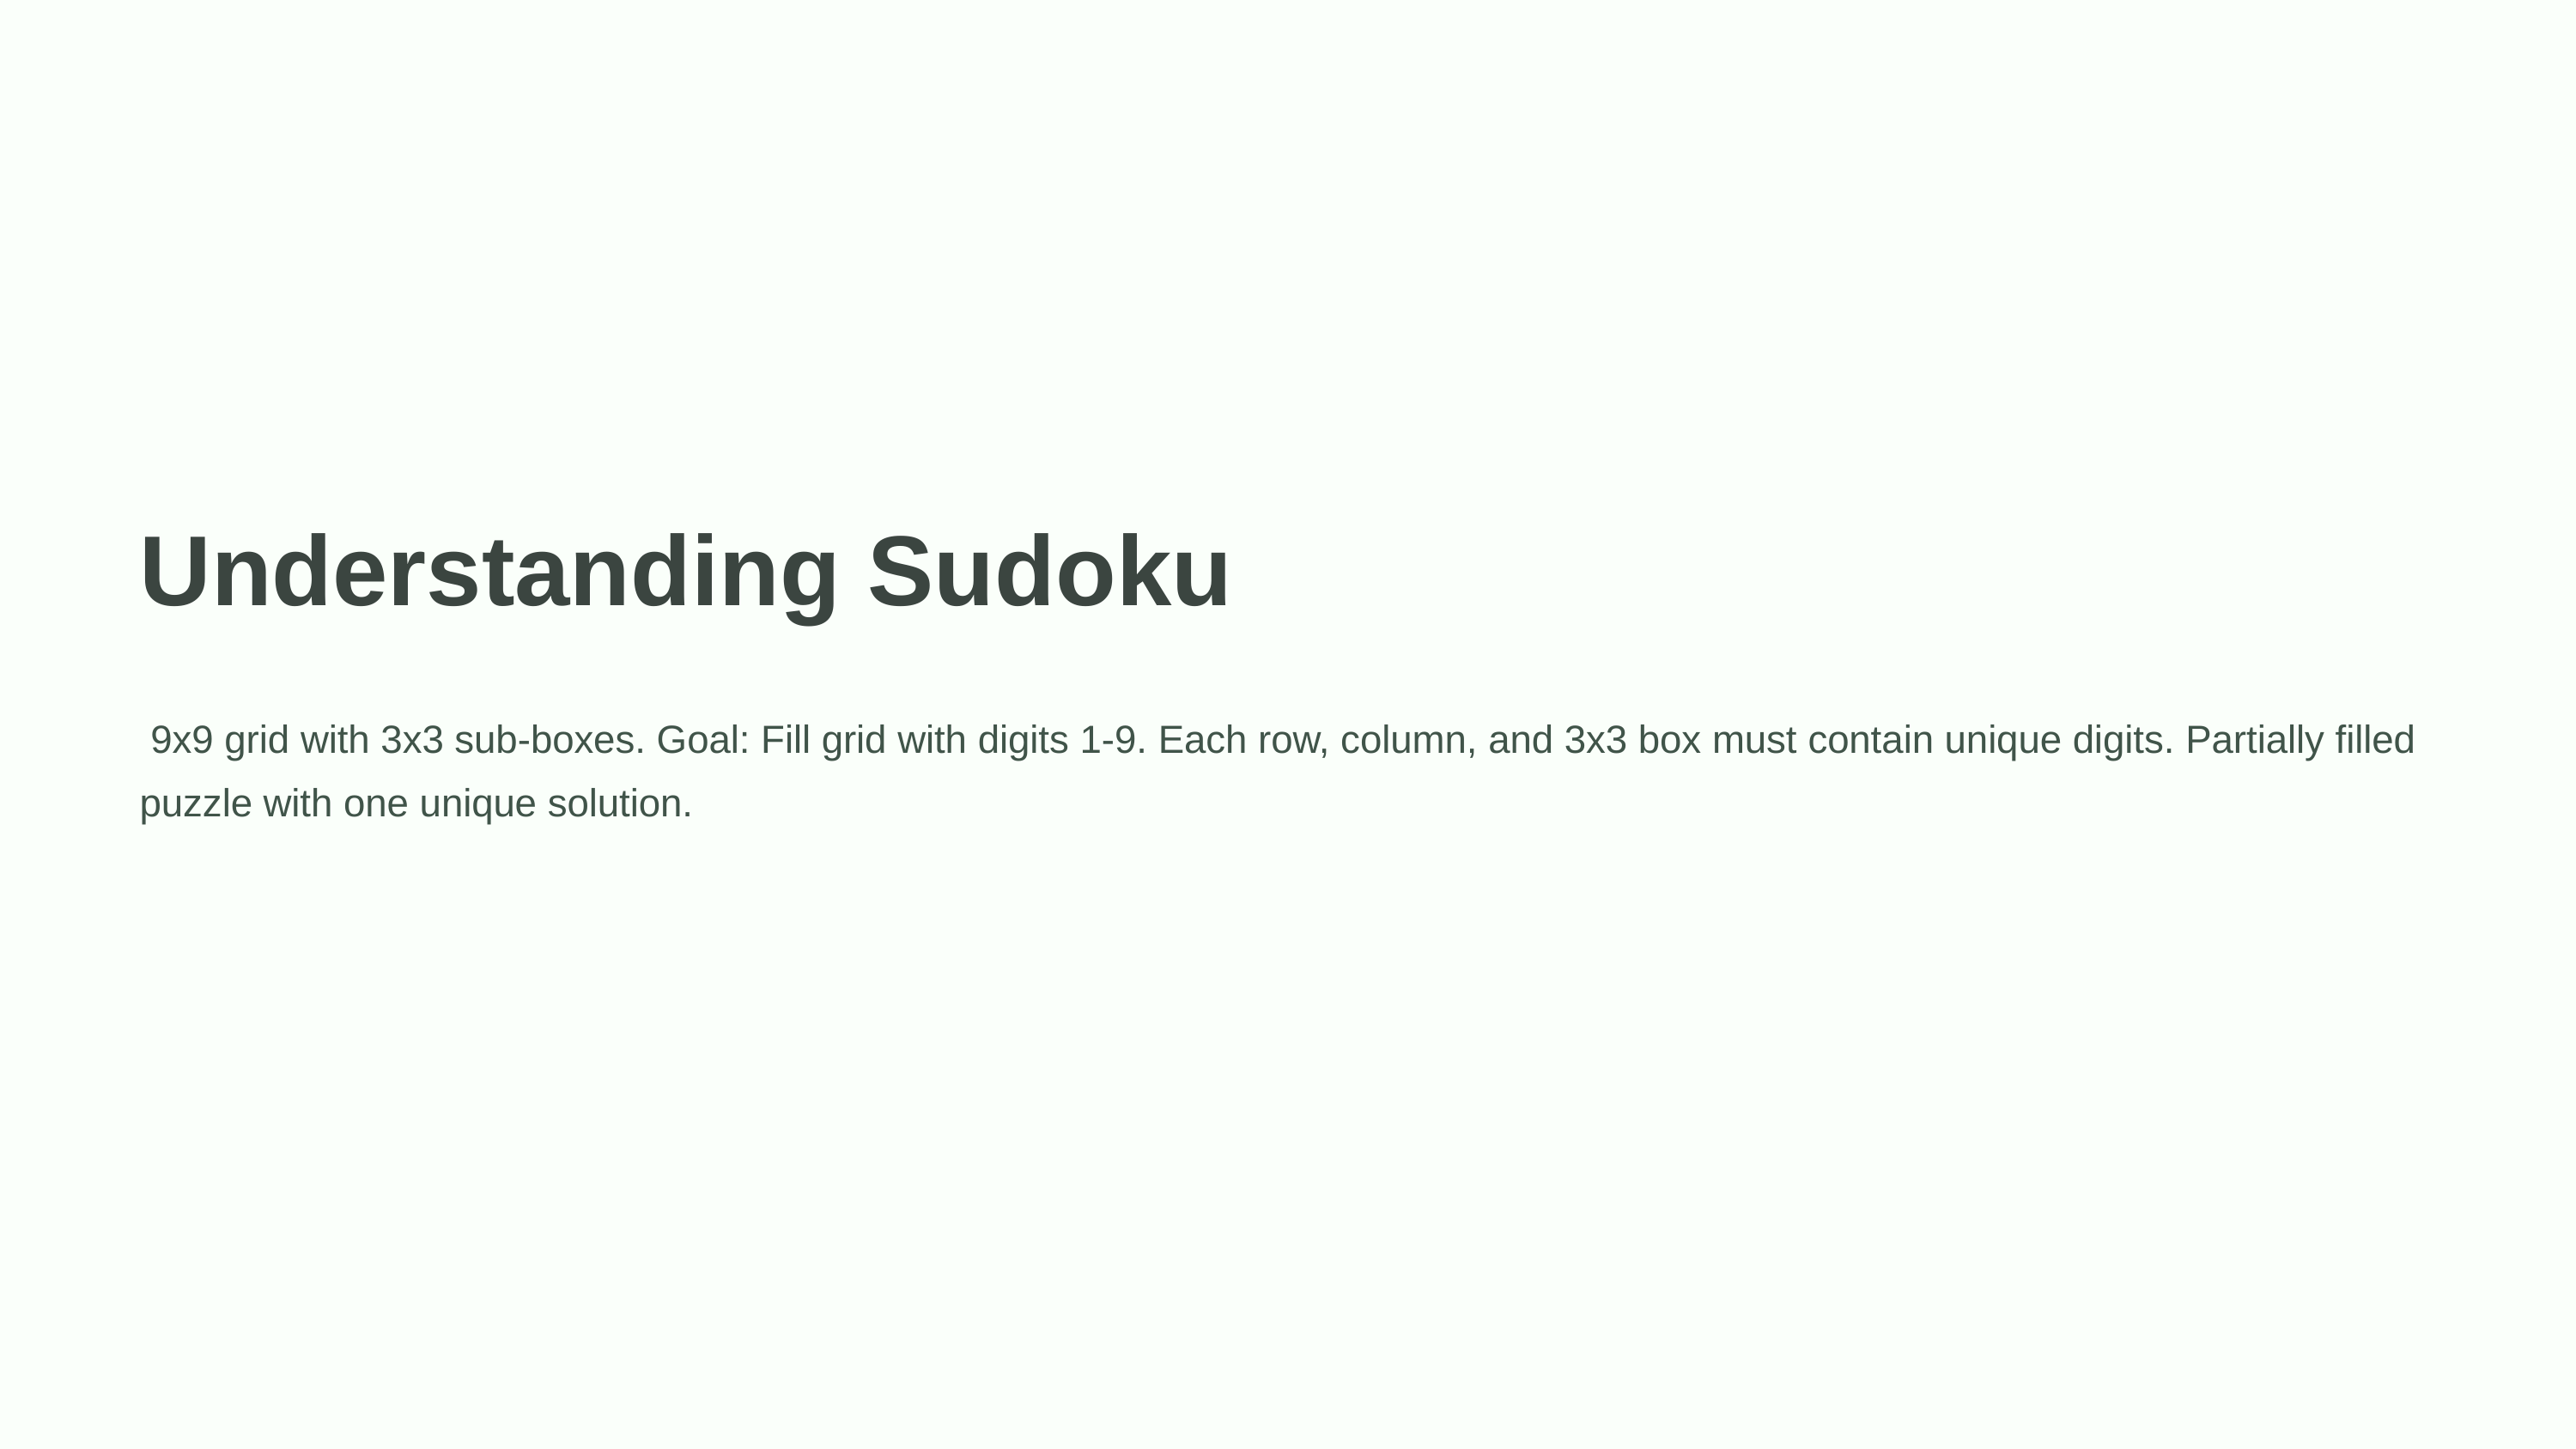

Understanding Sudoku

 9x9 grid with 3x3 sub-boxes. Goal: Fill grid with digits 1-9. Each row, column, and 3x3 box must contain unique digits. Partially filled puzzle with one unique solution.